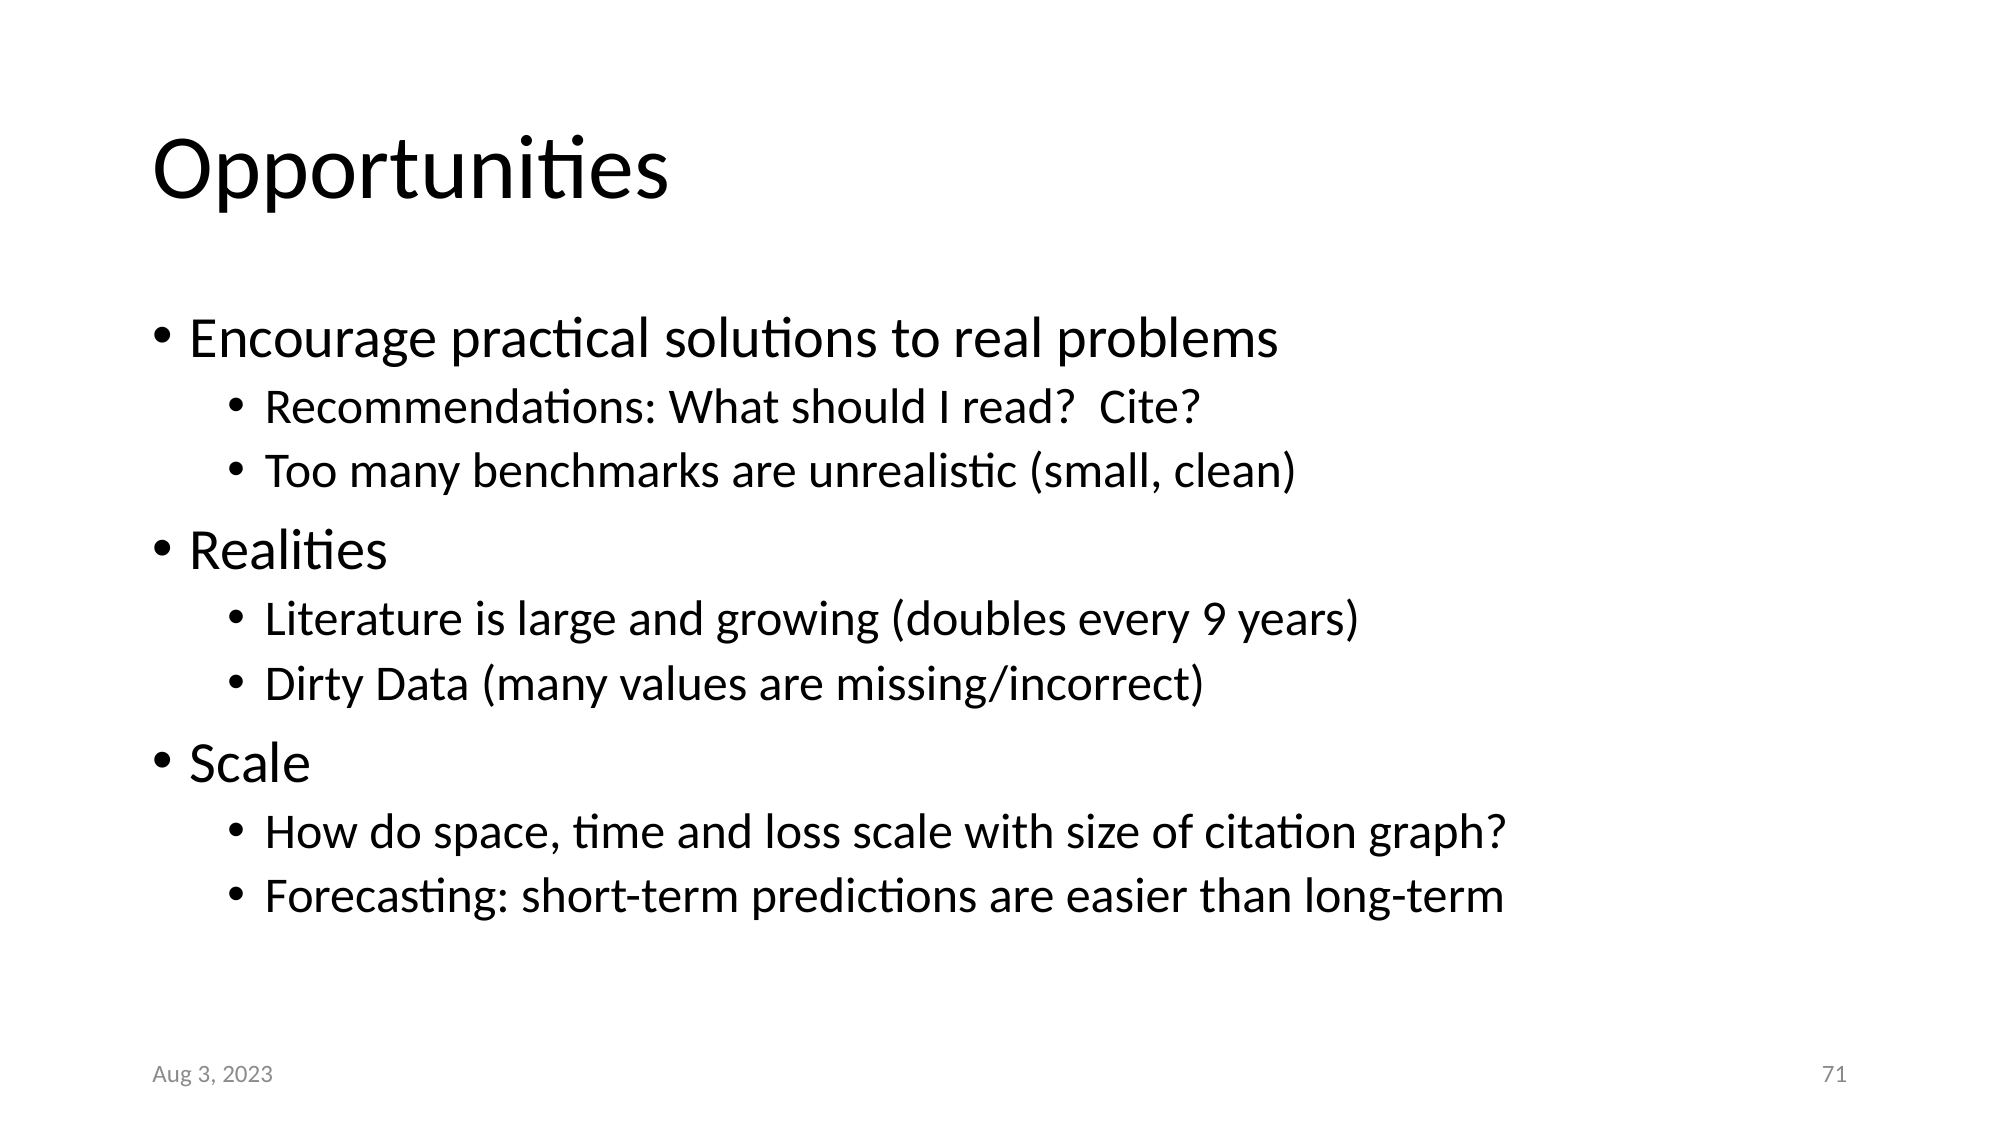

# Opportunities
Encourage practical solutions to real problems
Recommendations: What should I read?  Cite?
Too many benchmarks are unrealistic (small, clean)
Realities
Literature is large and growing (doubles every 9 years)
Dirty Data (many values are missing/incorrect)
Scale
How do space, time and loss scale with size of citation graph?
Forecasting: short-term predictions are easier than long-term
Aug 3, 2023
71